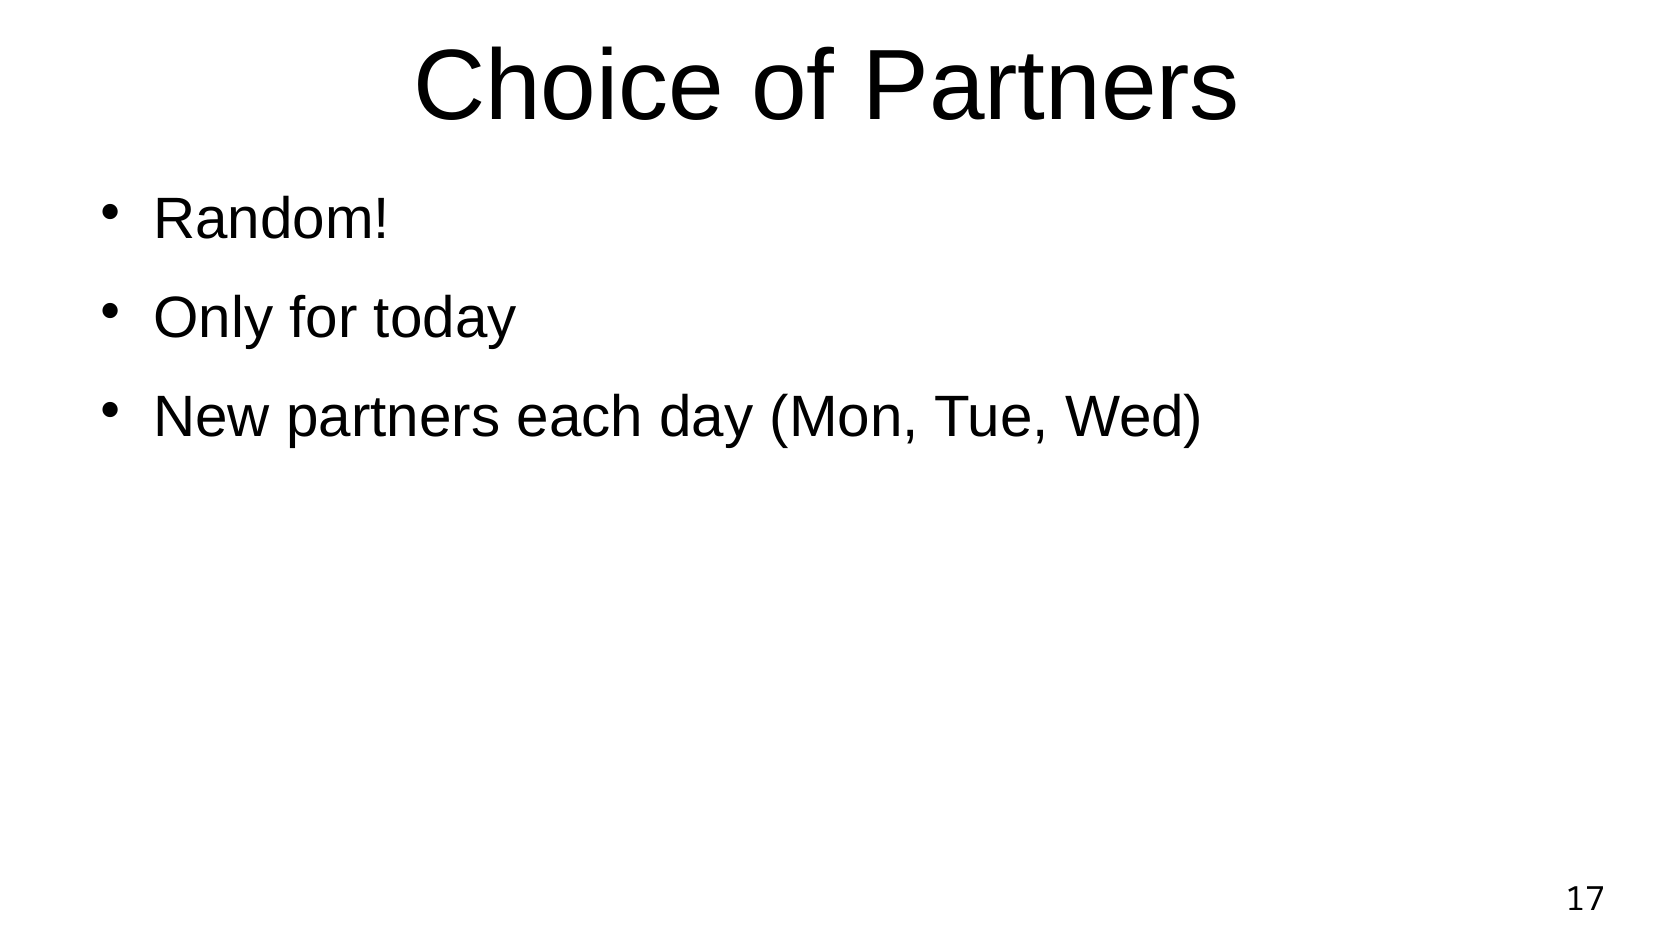

Choice of Partners
Random!
Only for today
New partners each day (Mon, Tue, Wed)